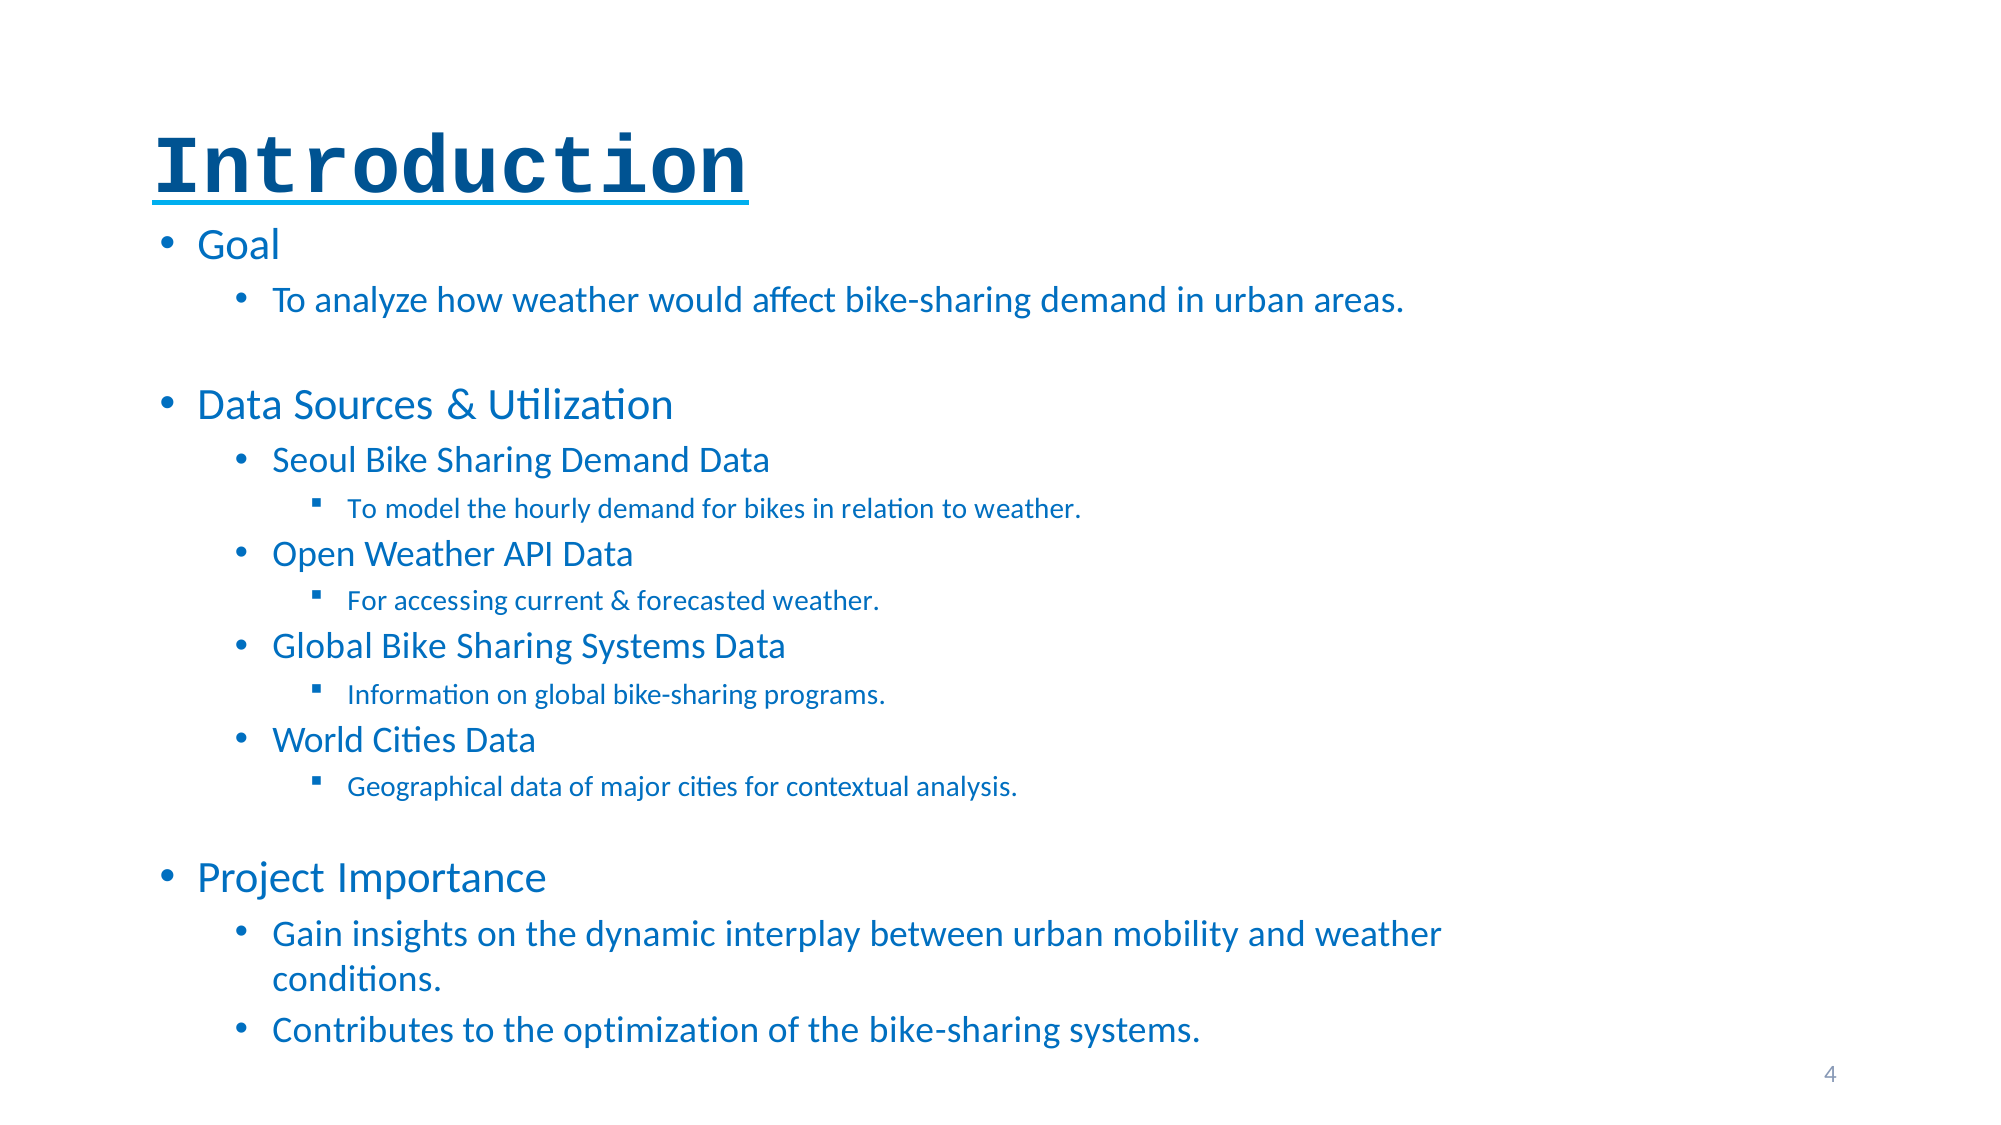

# Introduction
Goal
To analyze how weather would affect bike-sharing demand in urban areas.

Data Sources & Utilization
Seoul Bike Sharing Demand Data
To model the hourly demand for bikes in relation to weather.
Open Weather API Data
For accessing current & forecasted weather.
Global Bike Sharing Systems Data
Information on global bike-sharing programs.
World Cities Data
Geographical data of major cities for contextual analysis.

Project Importance
Gain insights on the dynamic interplay between urban mobility and weather conditions.
Contributes to the optimization of the bike-sharing systems.
4